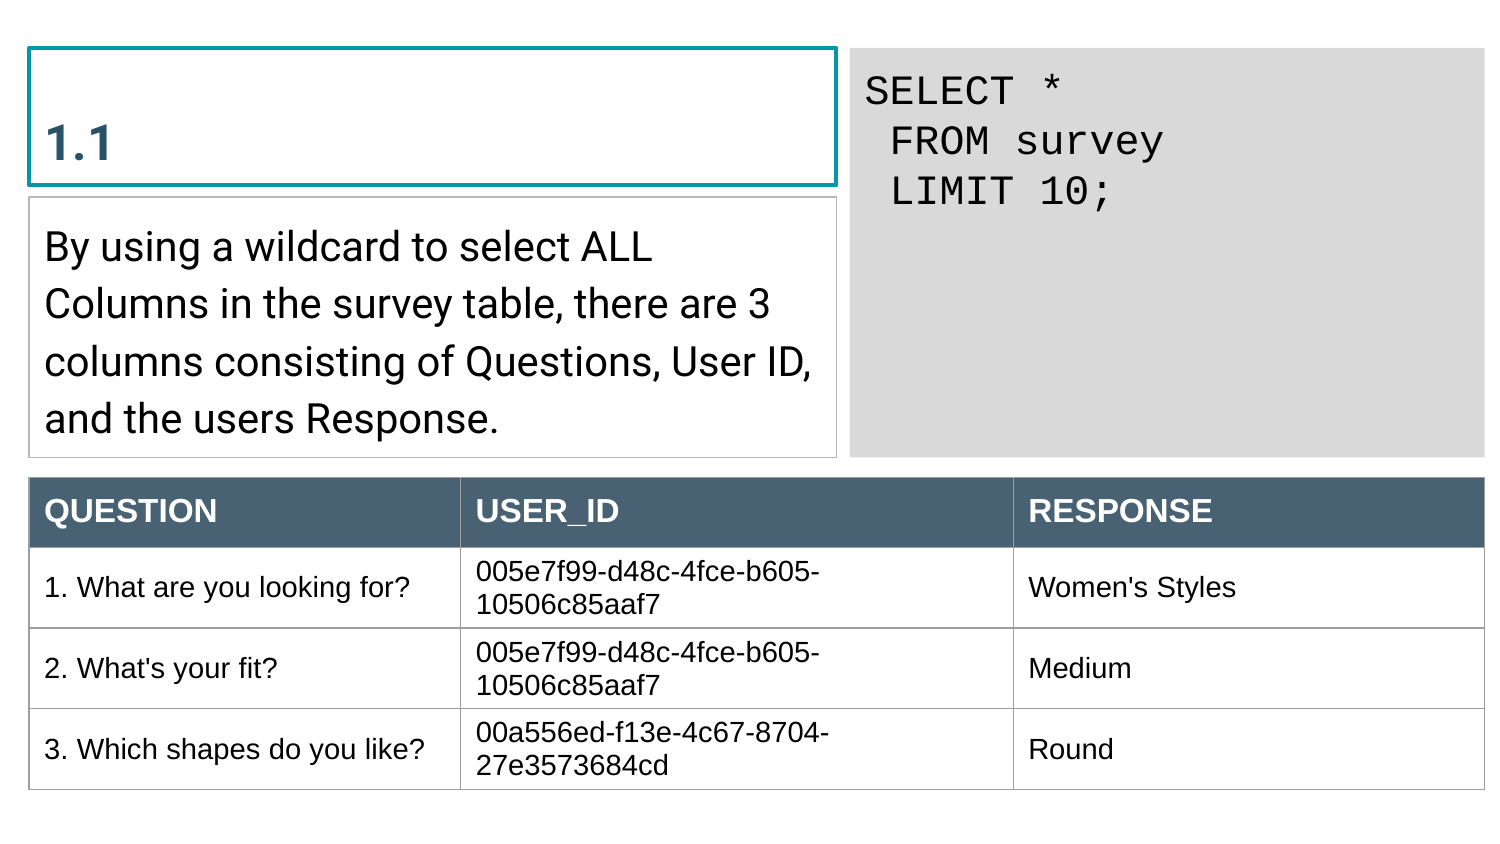

1.1
SELECT *
 FROM survey
 LIMIT 10;
By using a wildcard to select ALL Columns in the survey table, there are 3 columns consisting of Questions, User ID, and the users Response.
| QUESTION | USER\_ID | RESPONSE |
| --- | --- | --- |
| 1. What are you looking for? | 005e7f99-d48c-4fce-b605-10506c85aaf7 | Women's Styles |
| 2. What's your fit? | 005e7f99-d48c-4fce-b605-10506c85aaf7 | Medium |
| 3. Which shapes do you like? | 00a556ed-f13e-4c67-8704-27e3573684cd | Round |